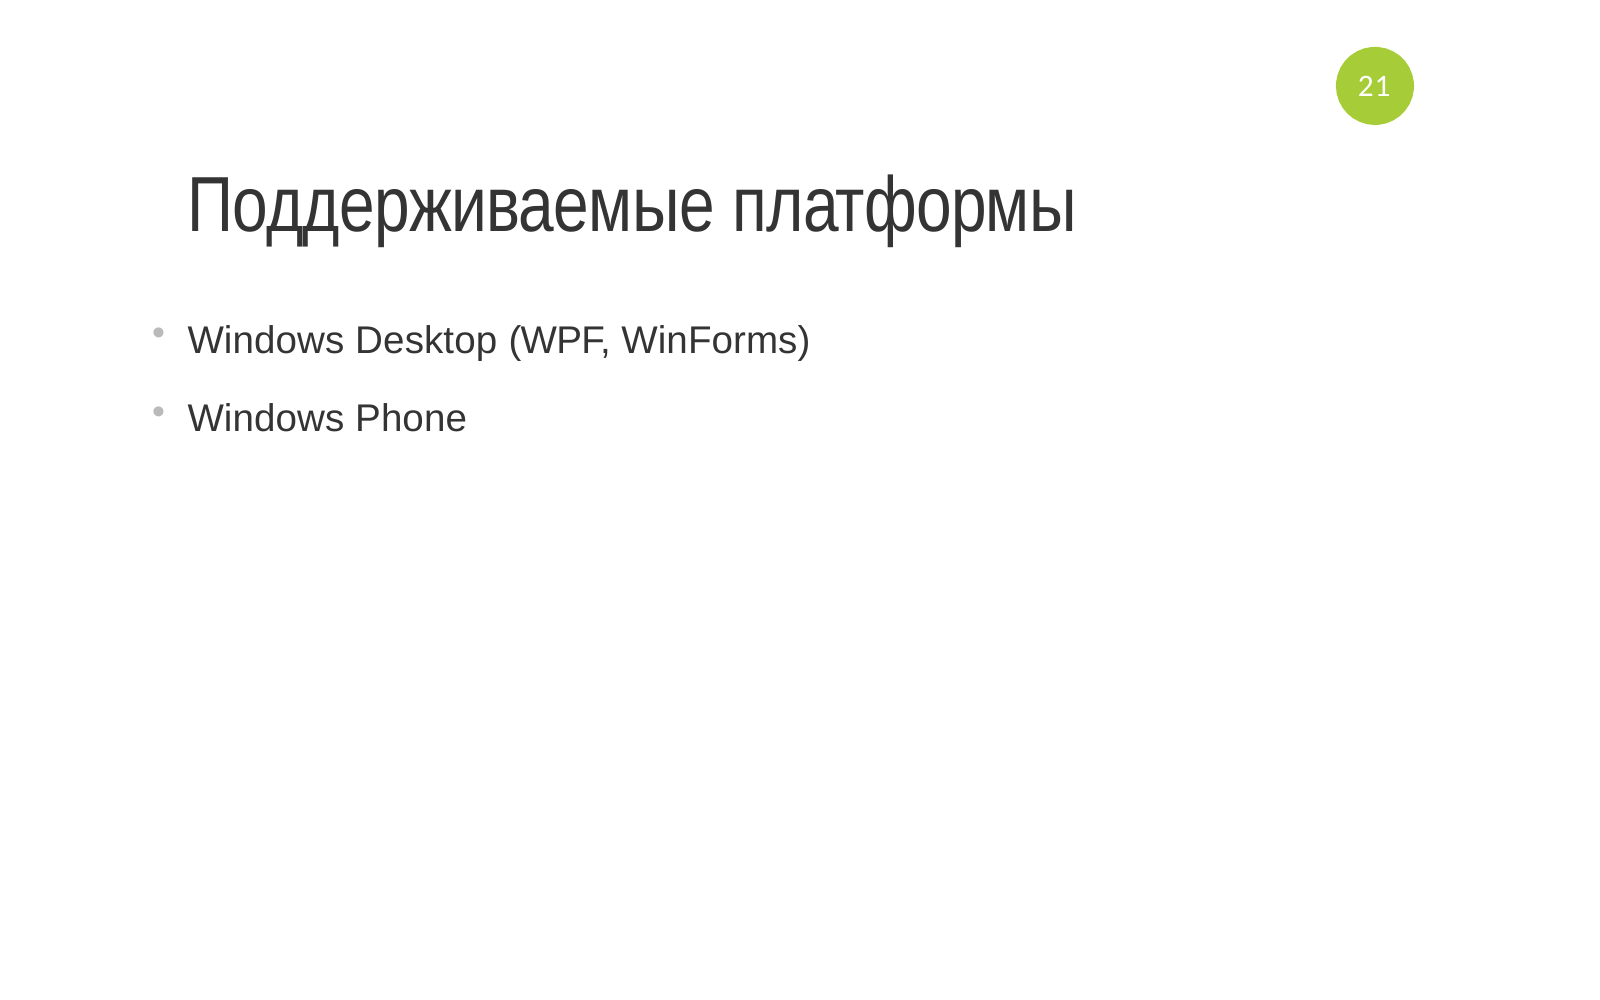

21
# Поддерживаемые платформы
Windows Desktop (WPF, WinForms)
Windows Phone